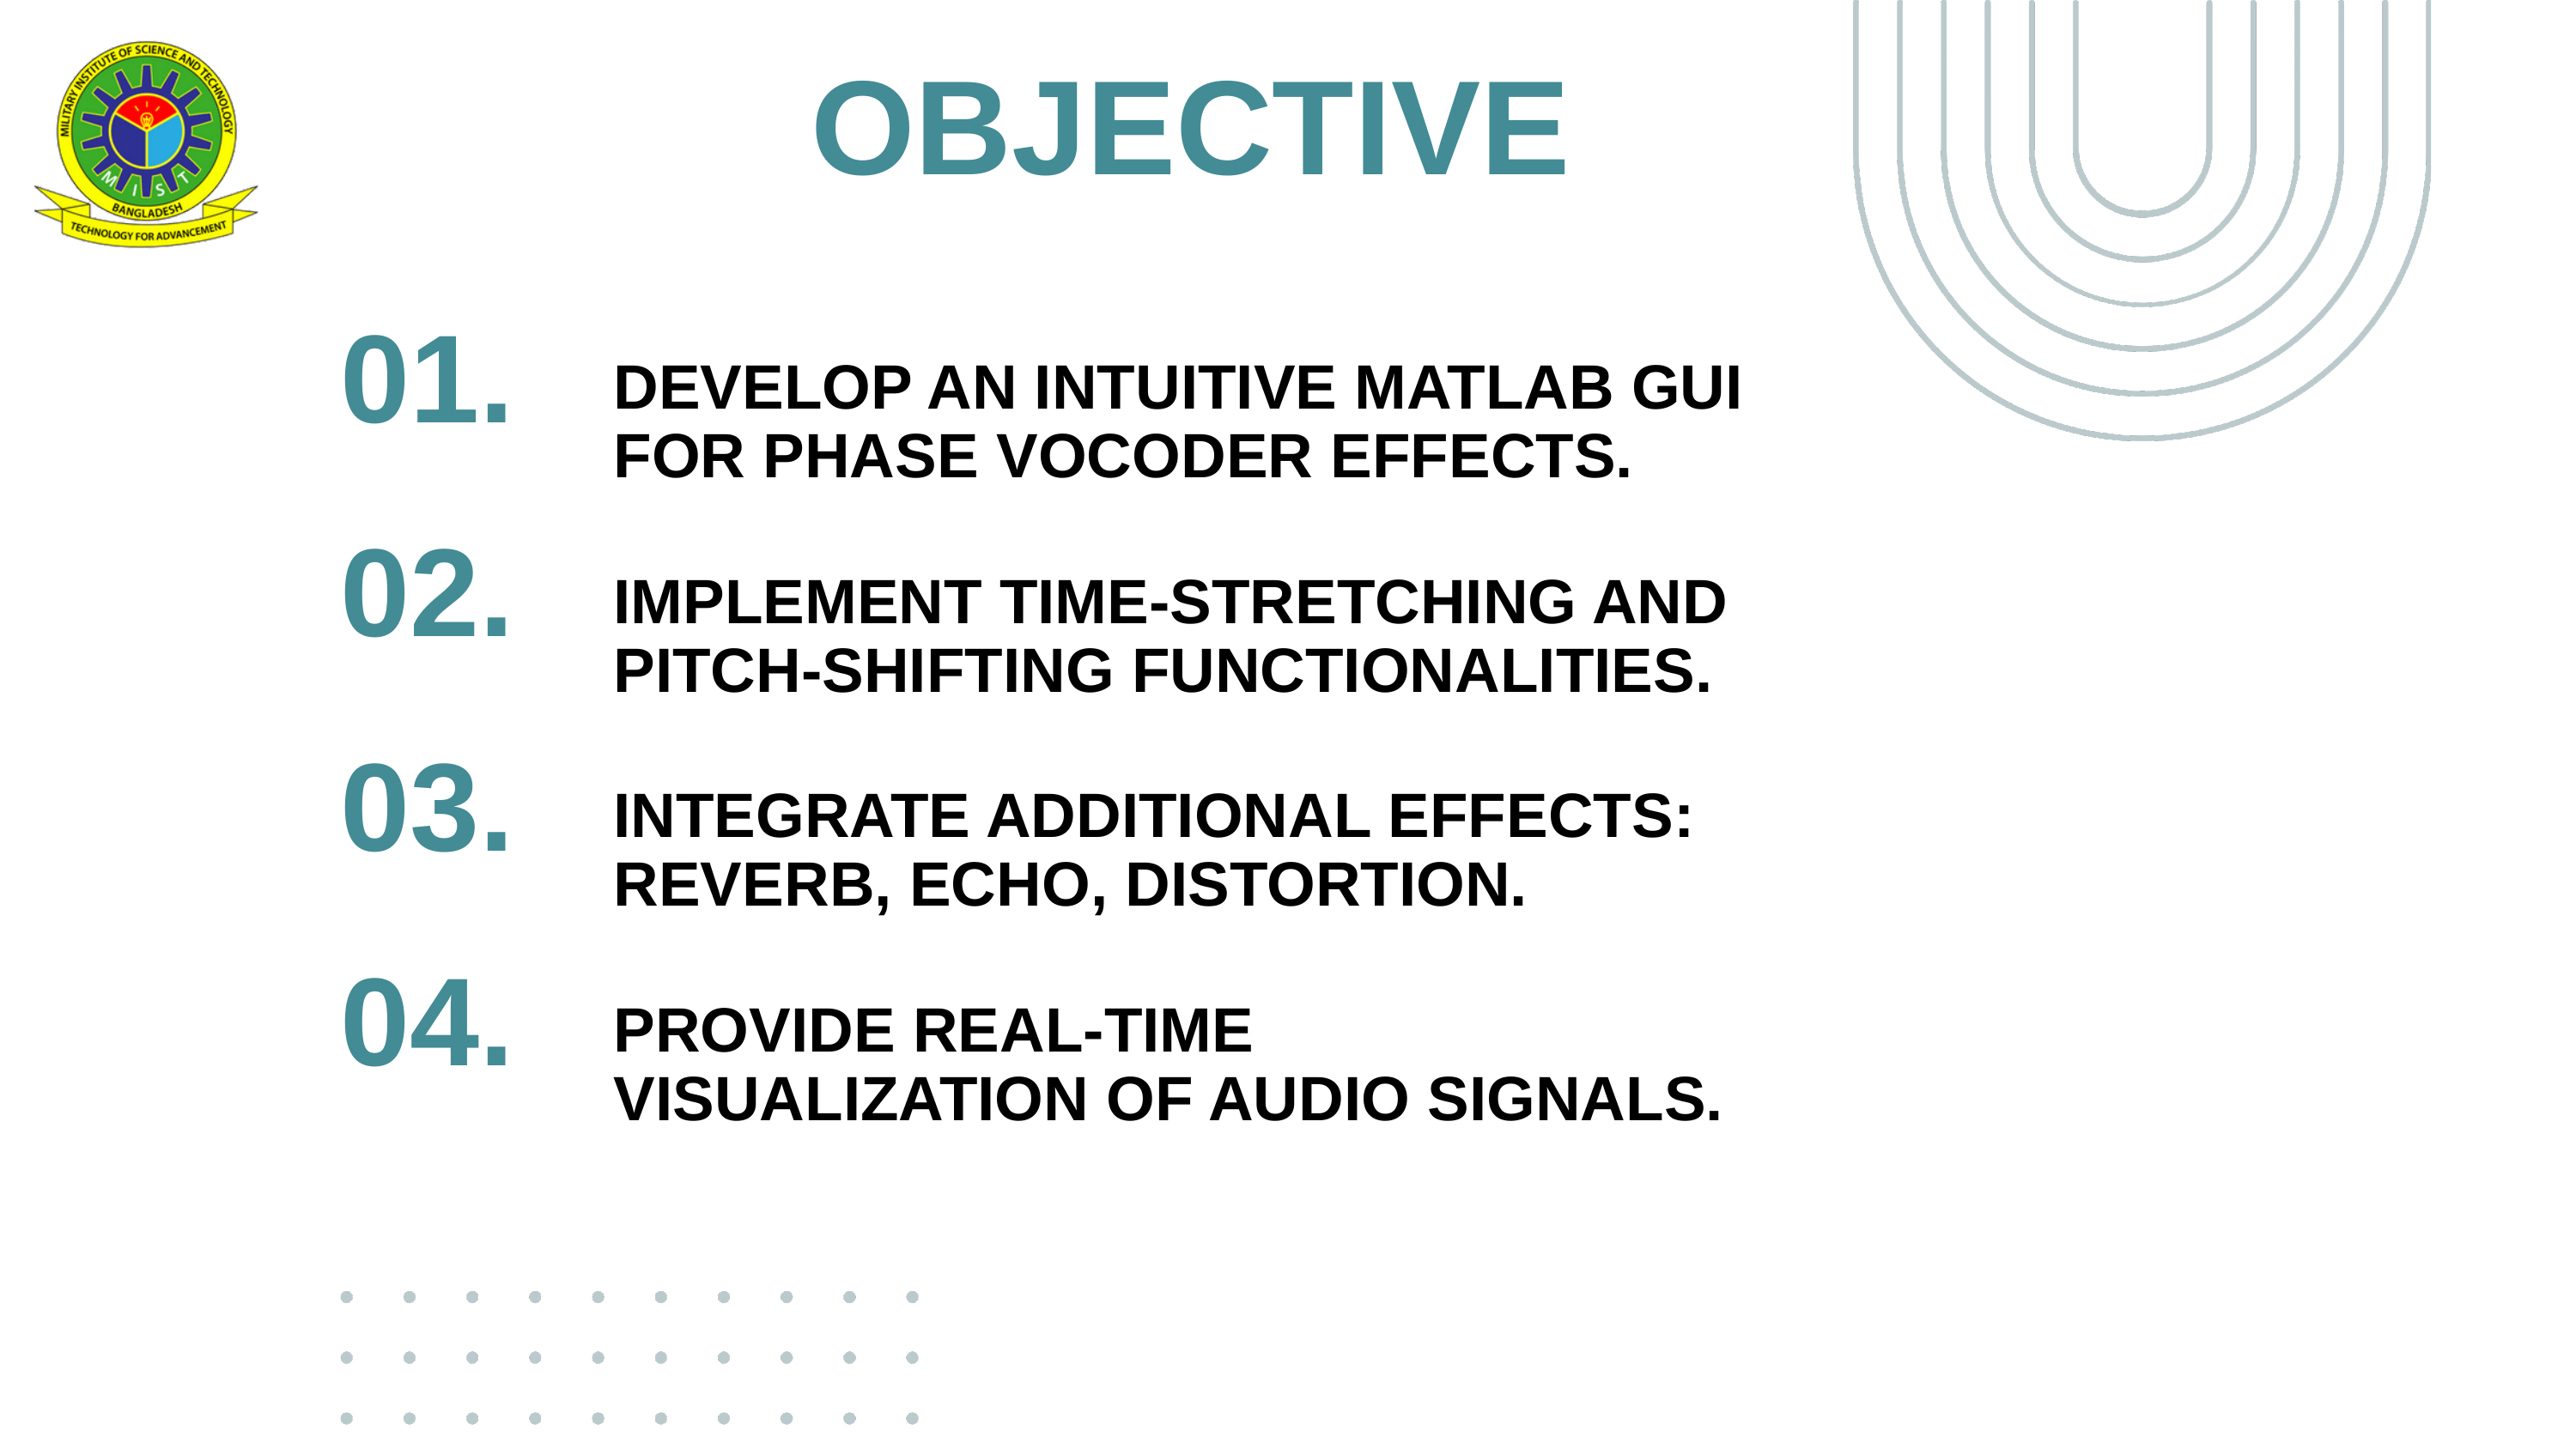

OBJECTIVE
01.
DEVELOP AN INTUITIVE MATLAB GUI FOR PHASE VOCODER EFFECTS.

02.
IMPLEMENT TIME-STRETCHING AND PITCH-SHIFTING FUNCTIONALITIES.

03.
INTEGRATE ADDITIONAL EFFECTS: REVERB, ECHO, DISTORTION.

04.
PROVIDE REAL-TIME VISUALIZATION OF AUDIO SIGNALS.